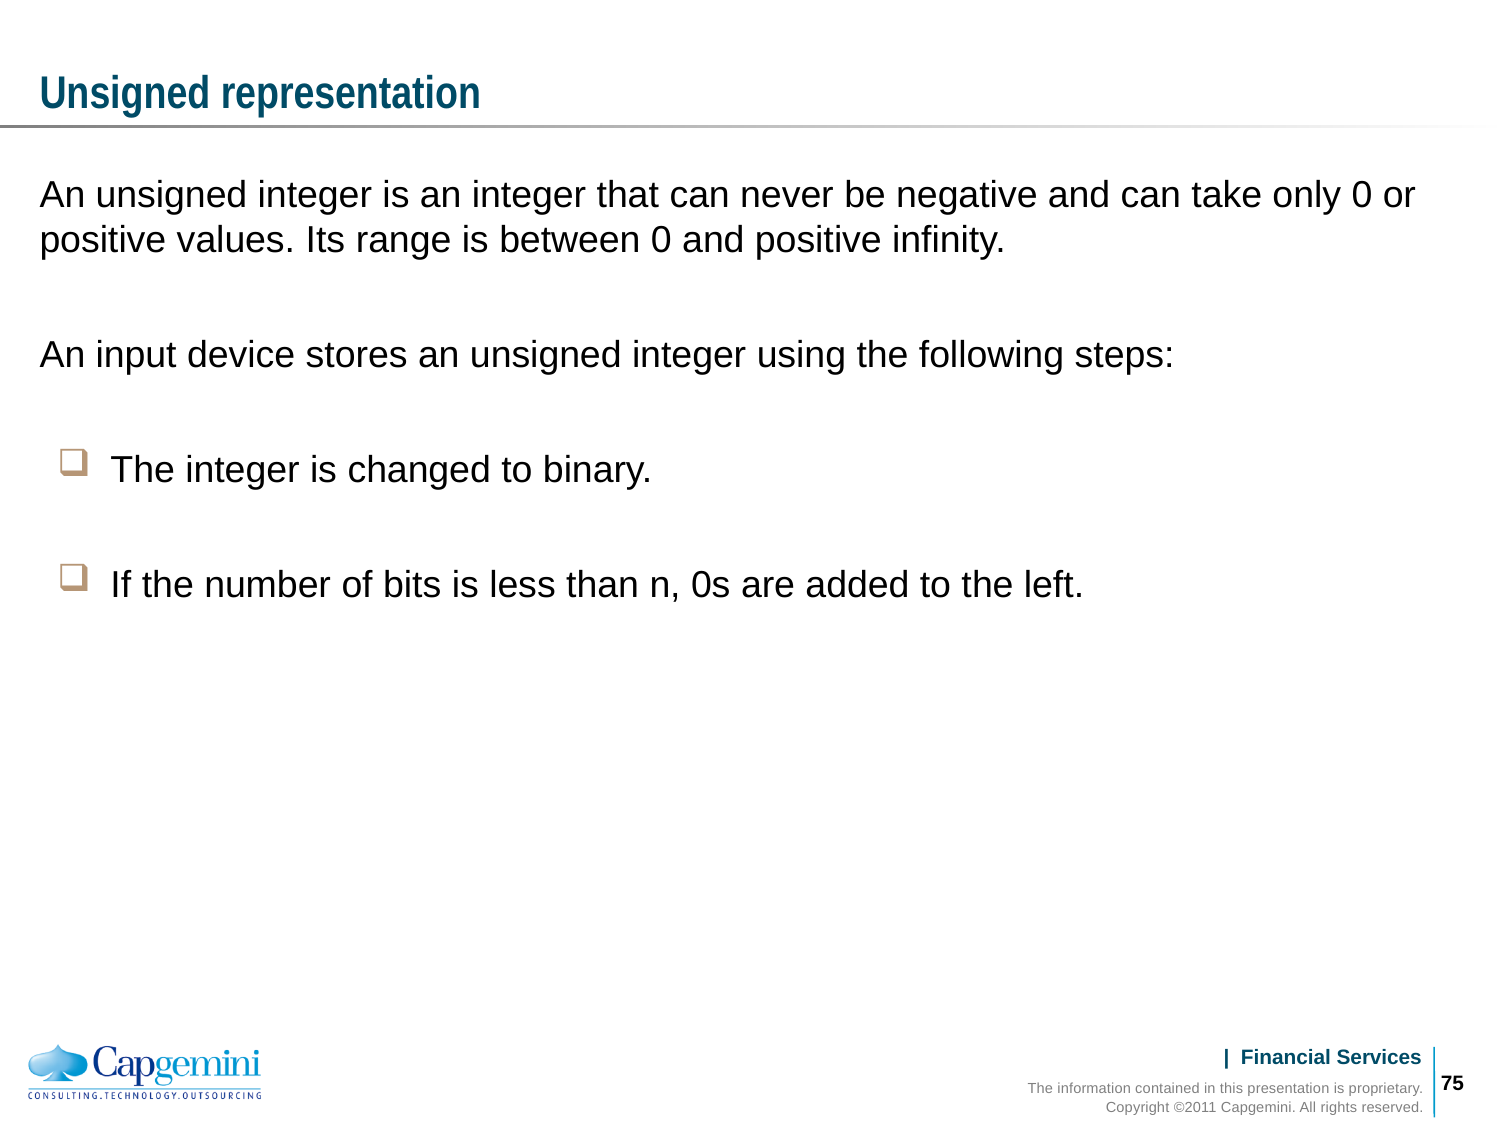

# Unsigned representation
An unsigned integer is an integer that can never be negative and can take only 0 or positive values. Its range is between 0 and positive infinity.

An input device stores an unsigned integer using the following steps:

The integer is changed to binary.

If the number of bits is less than n, 0s are added to the left.